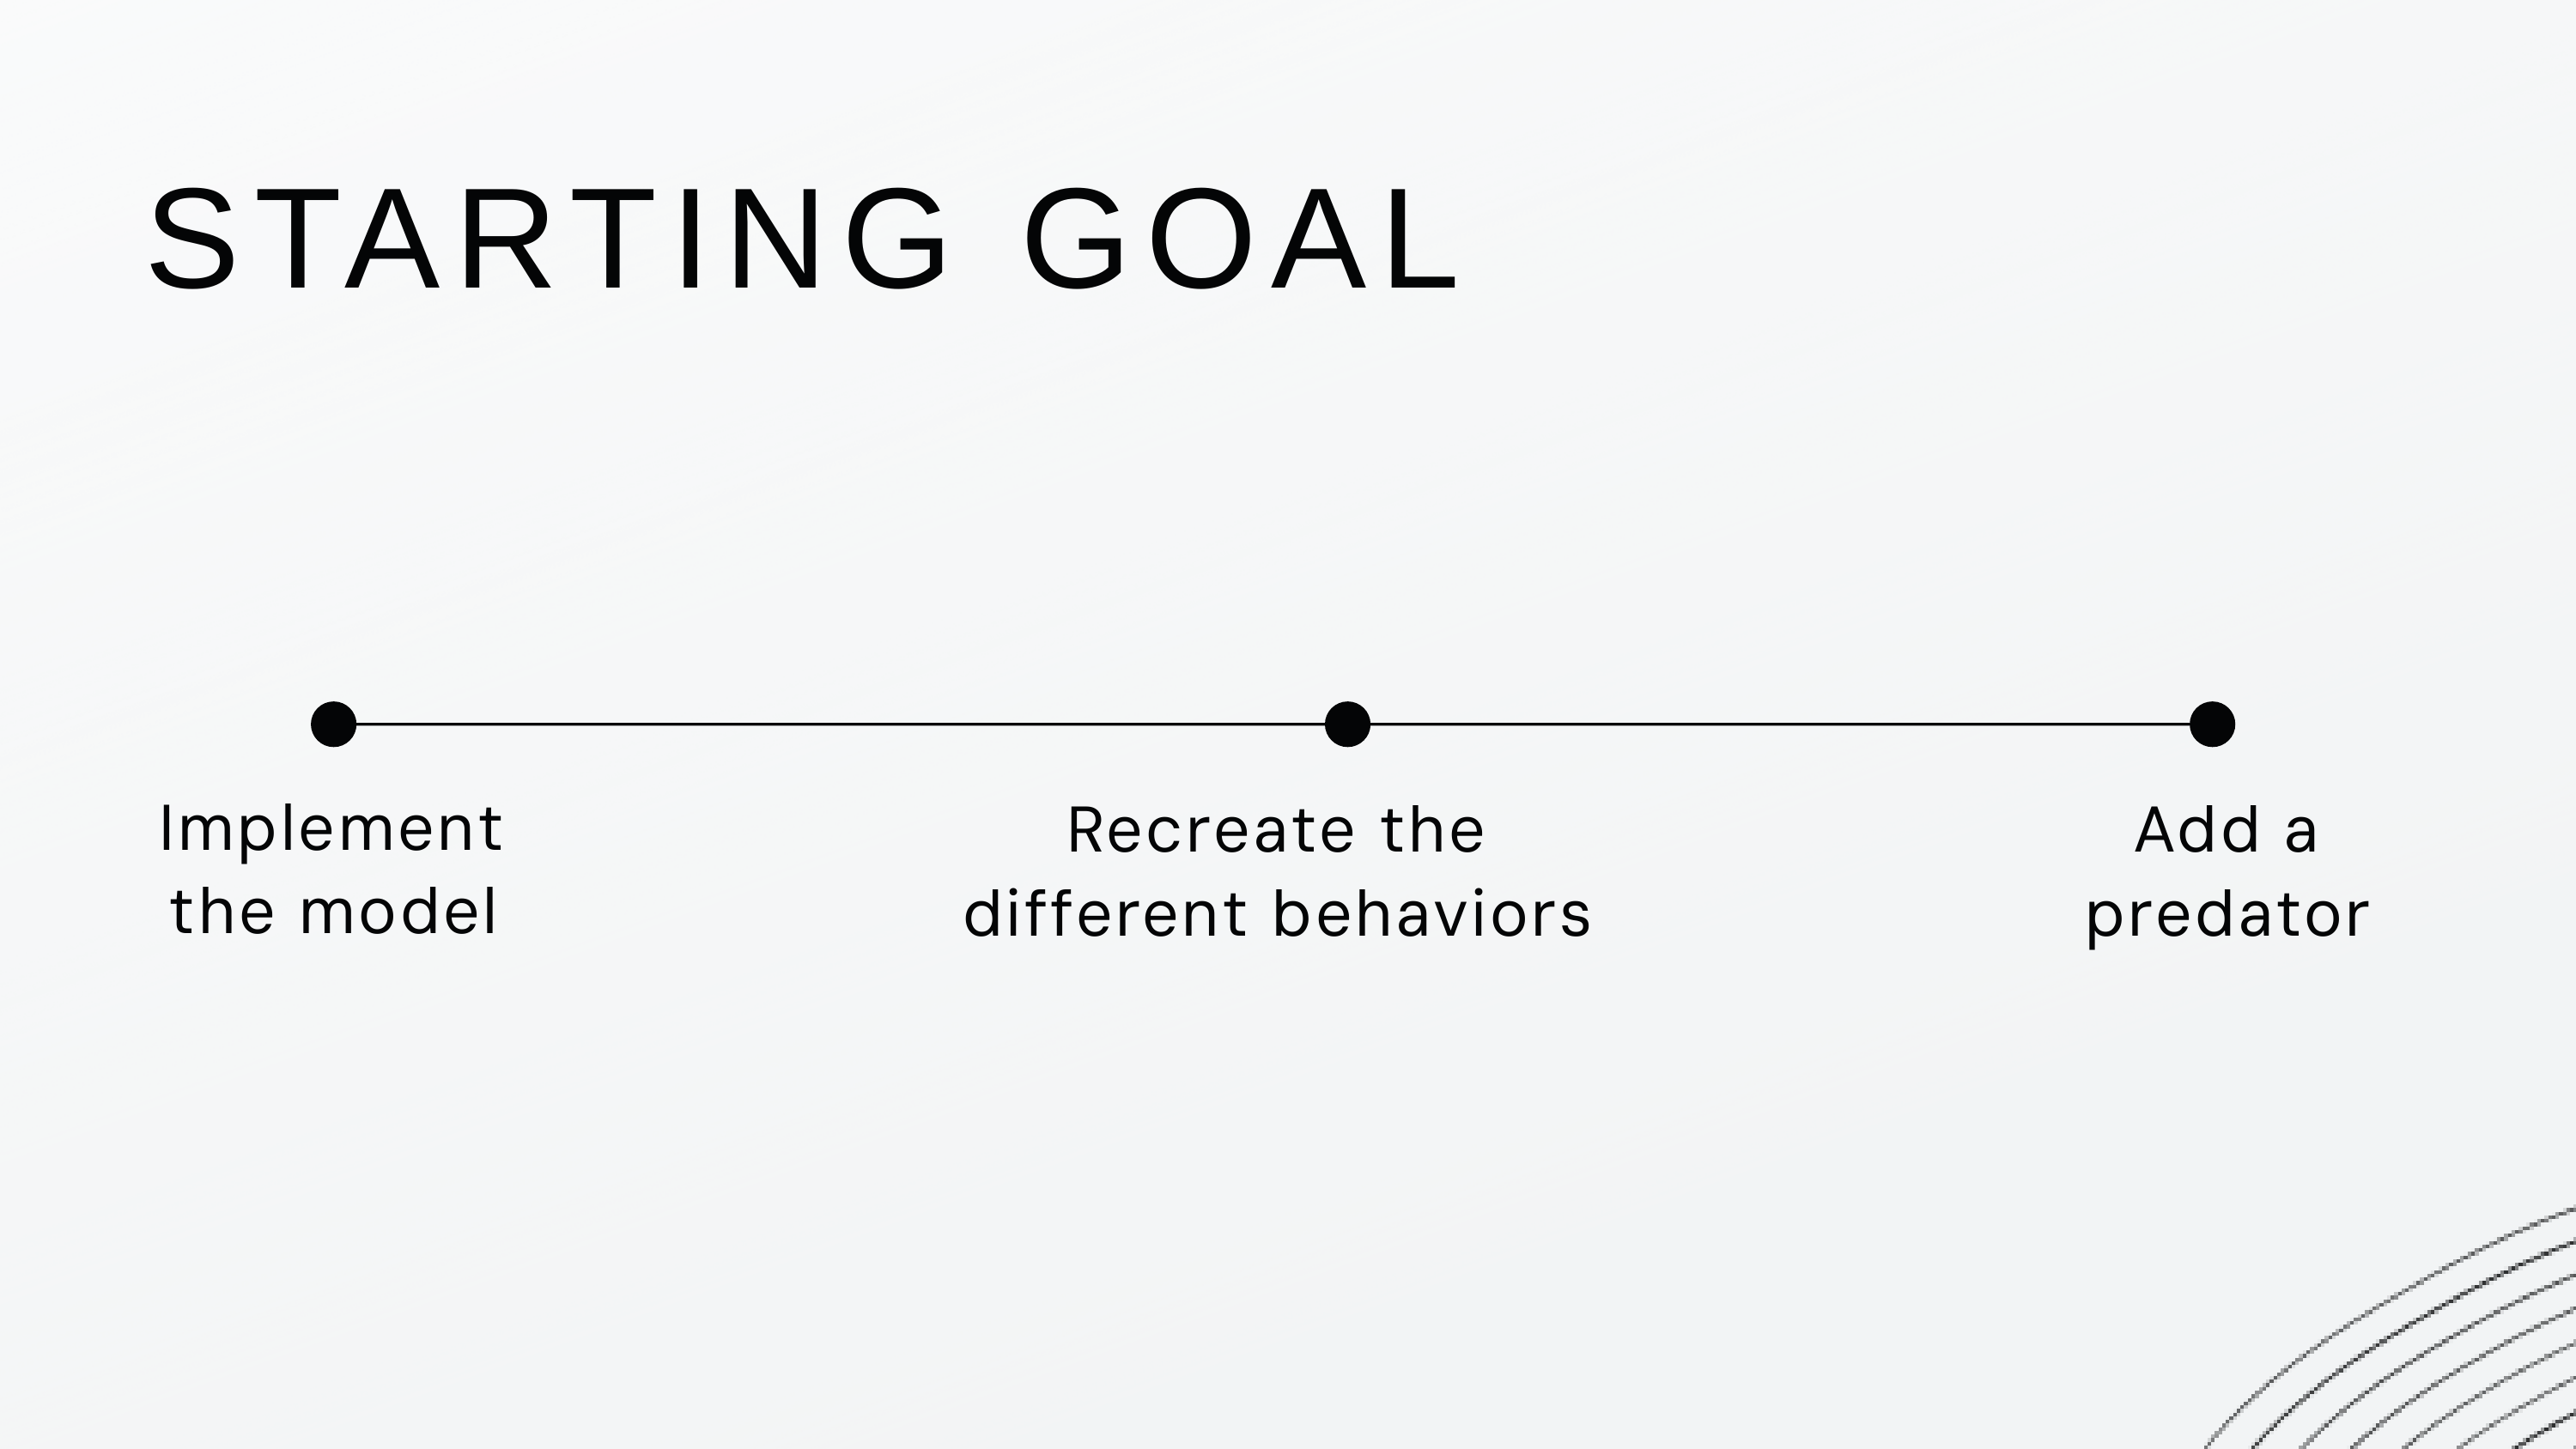

STARTING GOAL

Implement the model
Recreate the different behaviors
Add a predator